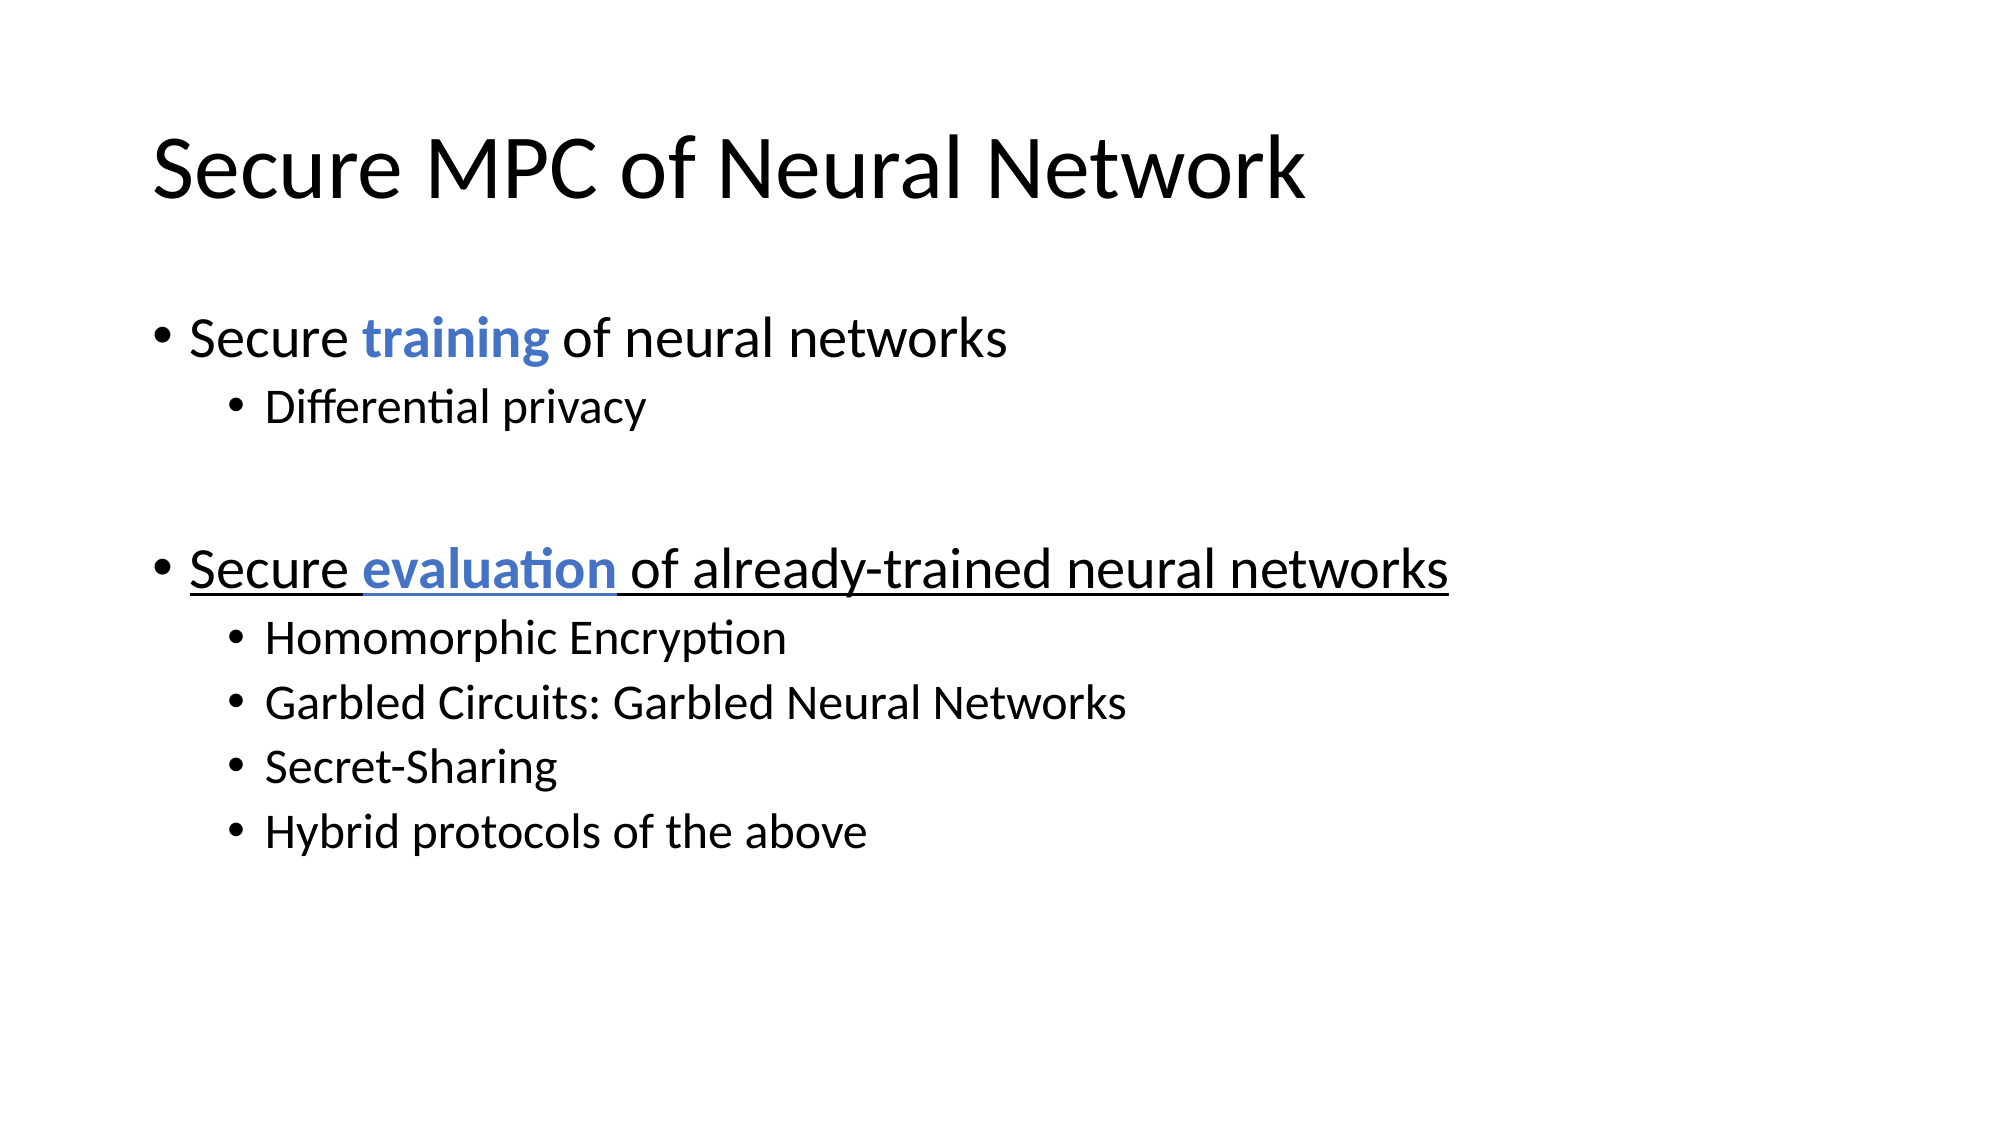

# Secure MPC of Neural Network
Secure training of neural networks
Differential privacy

Secure evaluation of already-trained neural networks
Homomorphic Encryption
Garbled Circuits: Garbled Neural Networks
Secret-Sharing
Hybrid protocols of the above